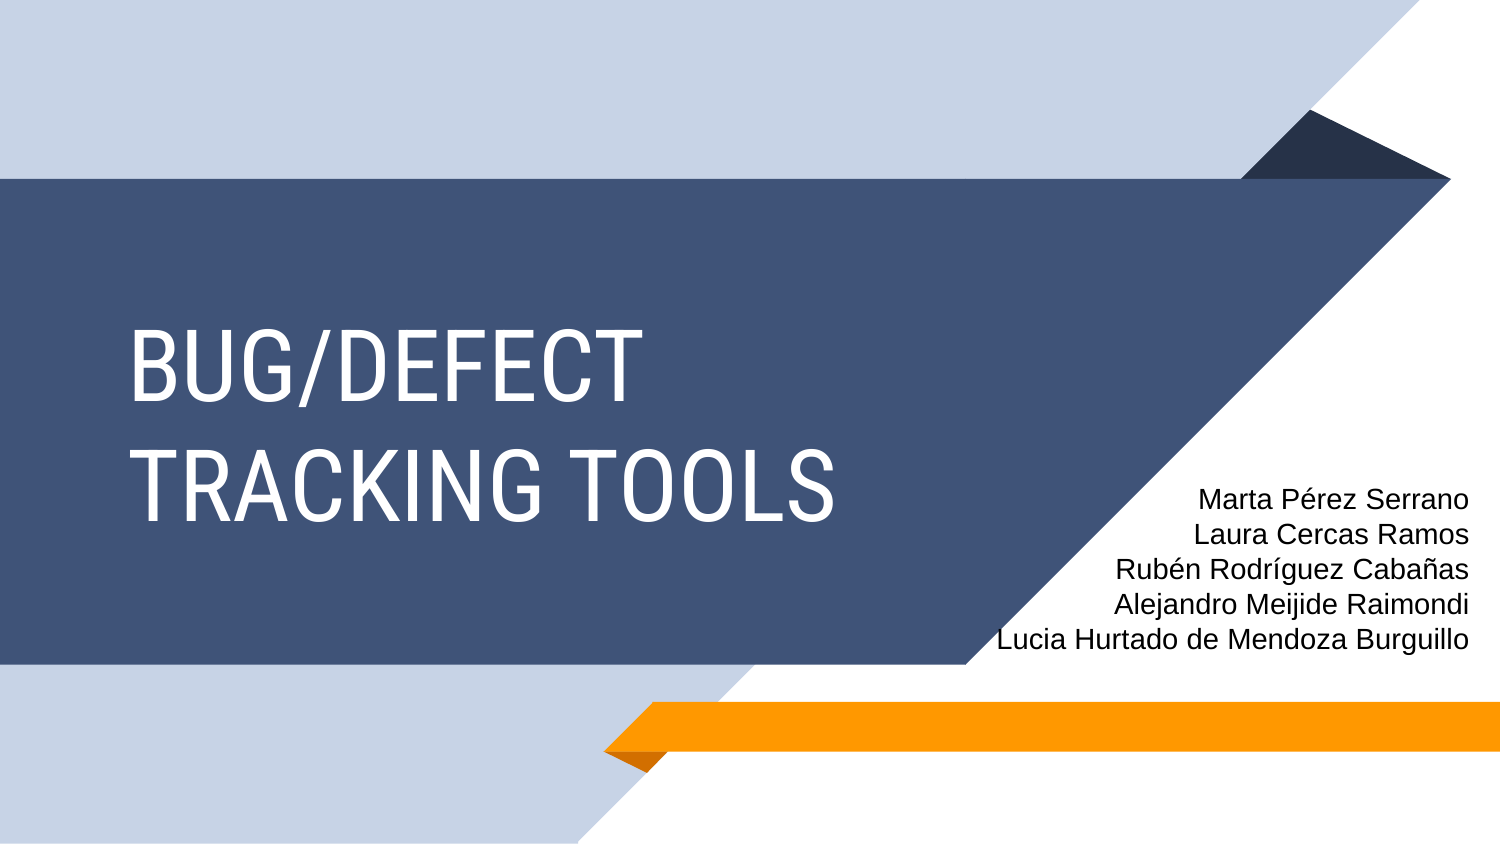

# BUG/DEFECT TRACKING TOOLS
Marta Pérez Serrano
Laura Cercas Ramos
Rubén Rodríguez Cabañas
Alejandro Meijide Raimondi
Lucia Hurtado de Mendoza Burguillo